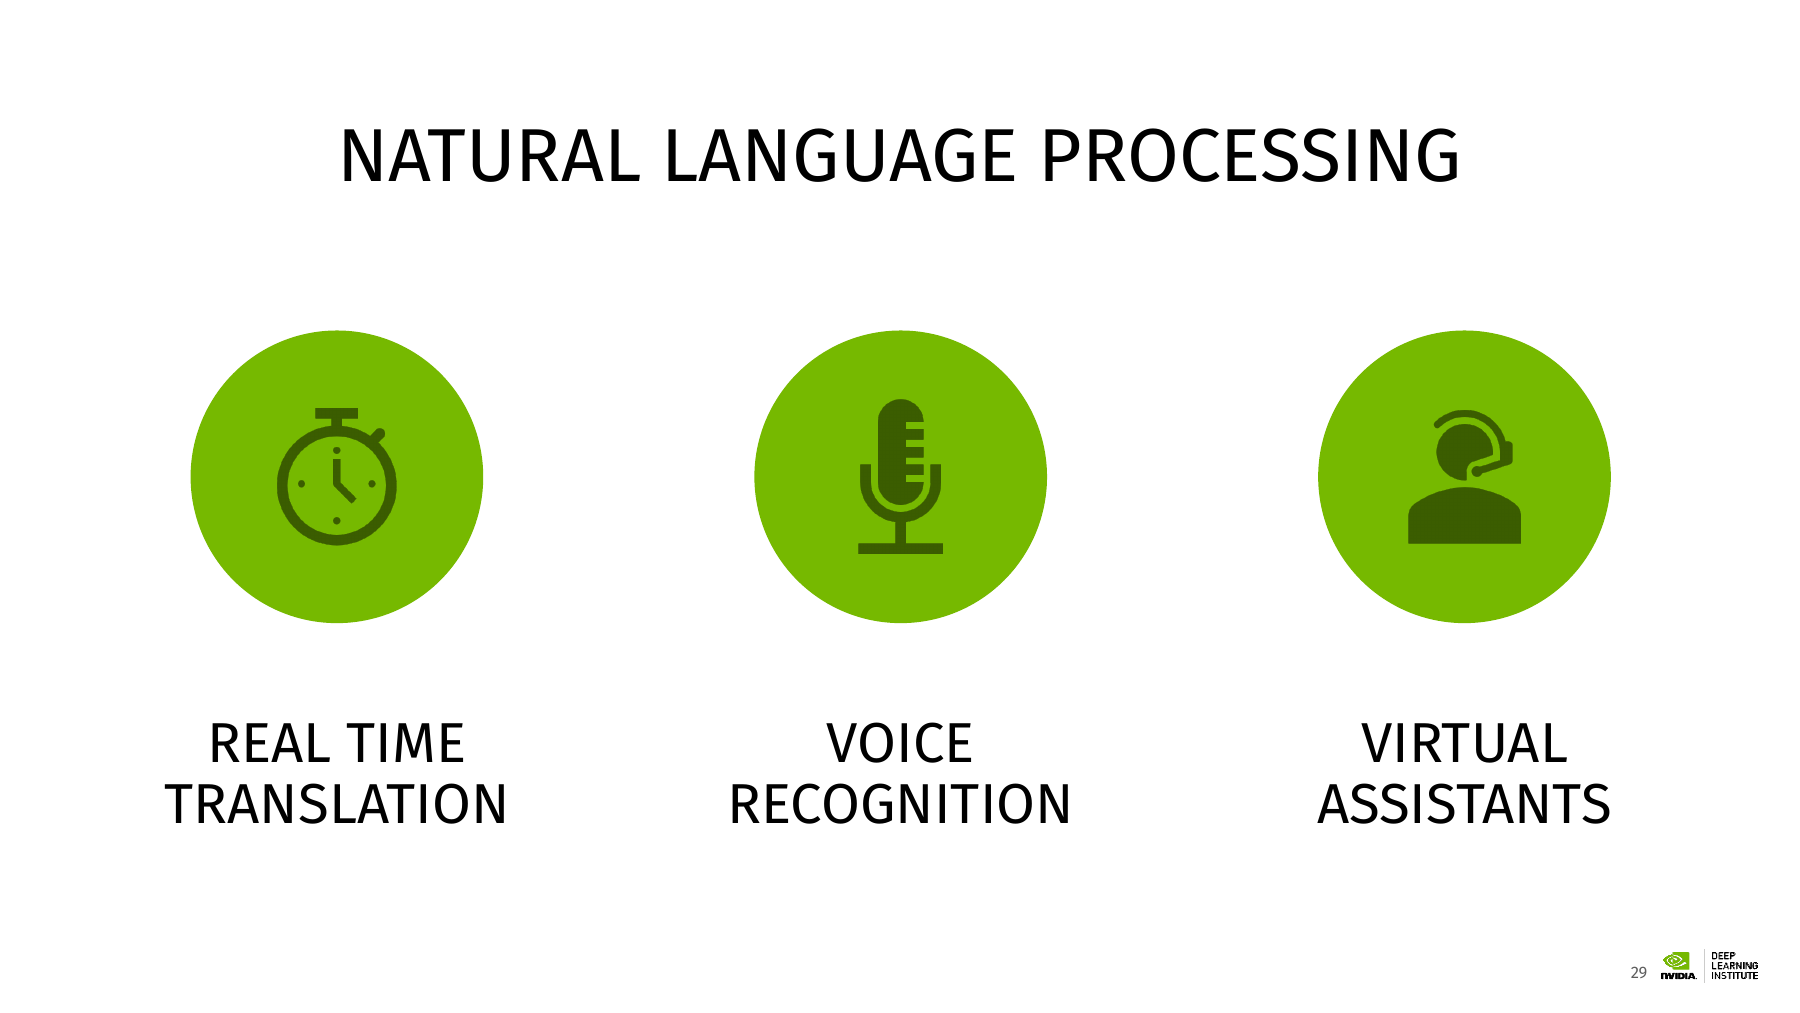

# Natural language processing
Real time translation
Voice recognition
Virtual assistants